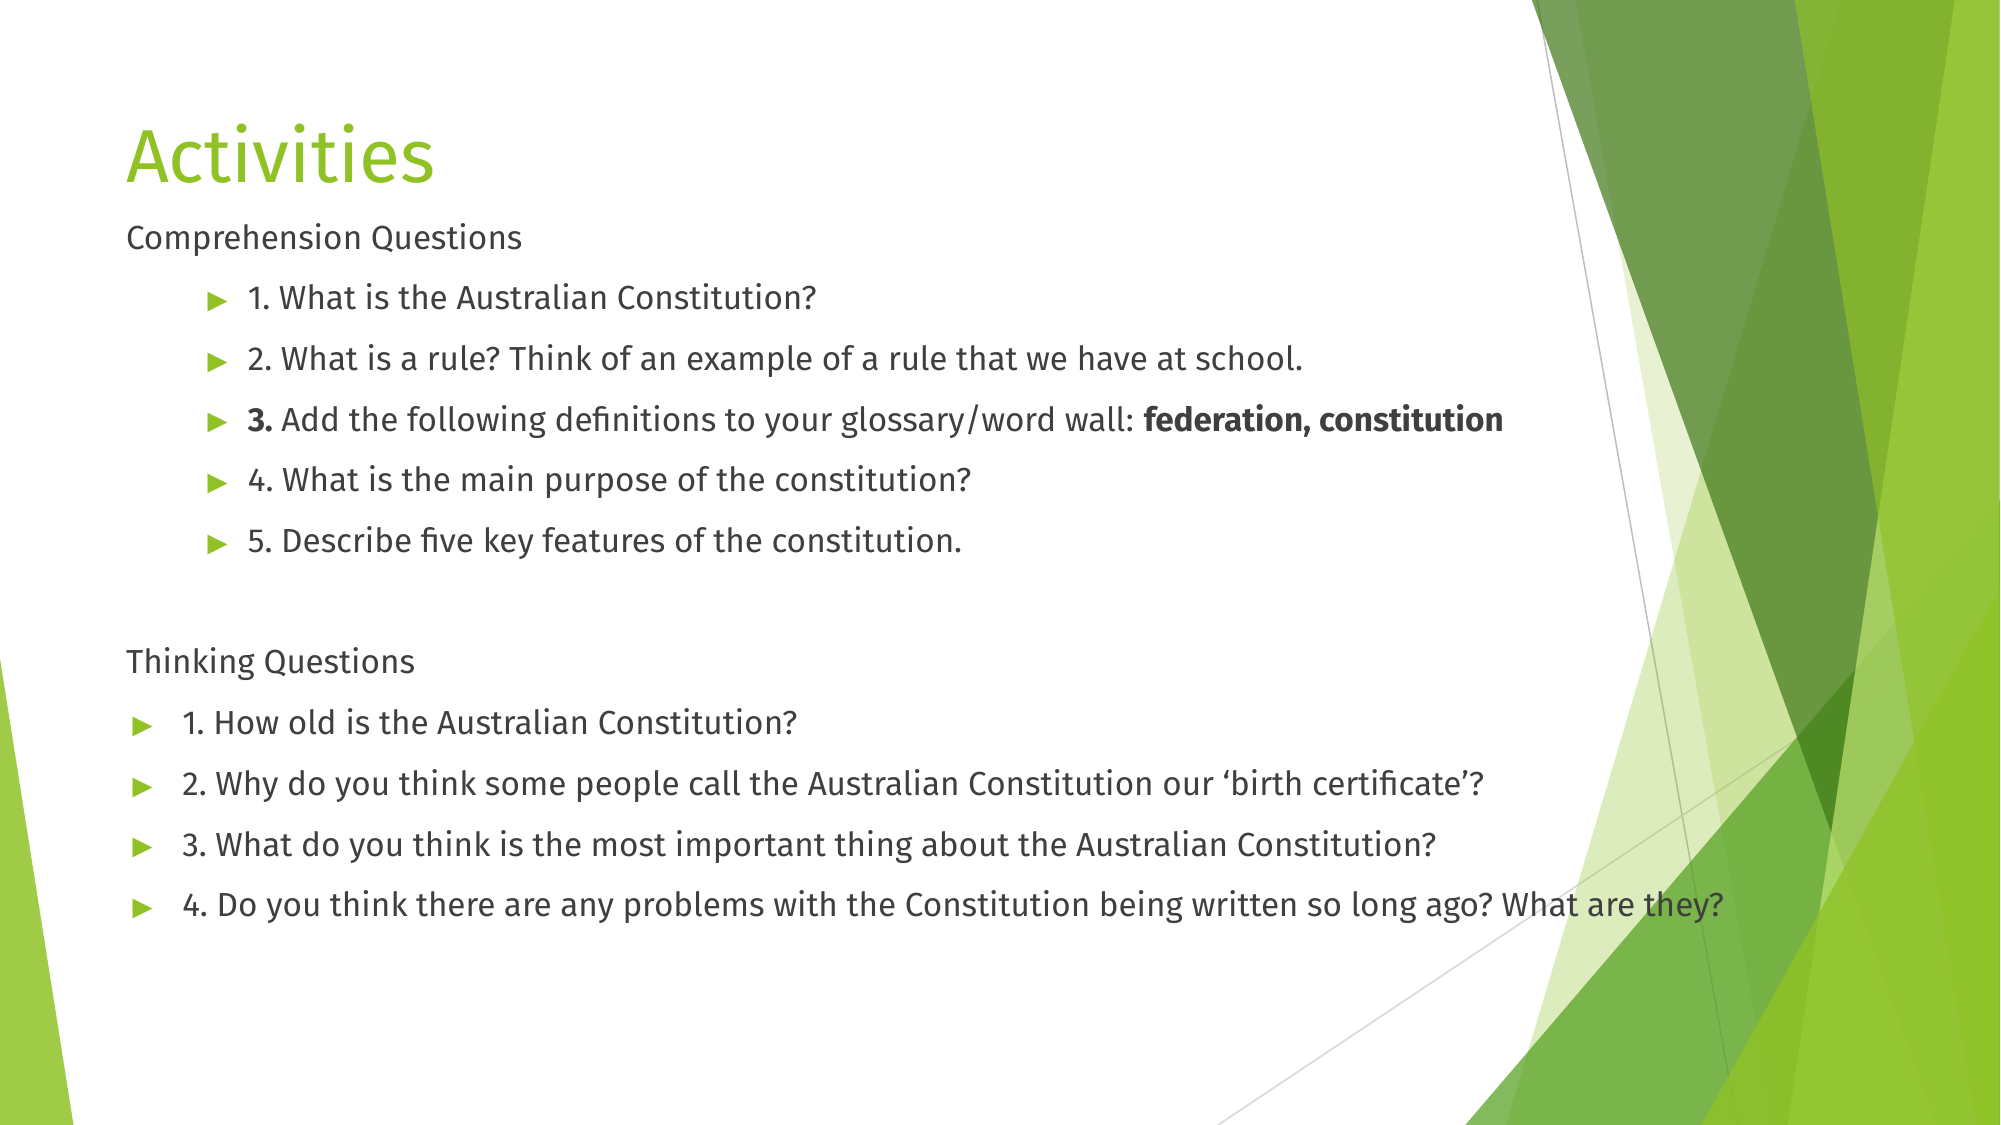

# Activities
Comprehension Questions
1. What is the Australian Constitution?
2. What is a rule? Think of an example of a rule that we have at school.
3. Add the following definitions to your glossary/word wall: federation, constitution
4. What is the main purpose of the constitution?
5. Describe five key features of the constitution.

Thinking Questions
1. How old is the Australian Constitution?
2. Why do you think some people call the Australian Constitution our ‘birth certificate’?
3. What do you think is the most important thing about the Australian Constitution?
4. Do you think there are any problems with the Constitution being written so long ago? What are they?